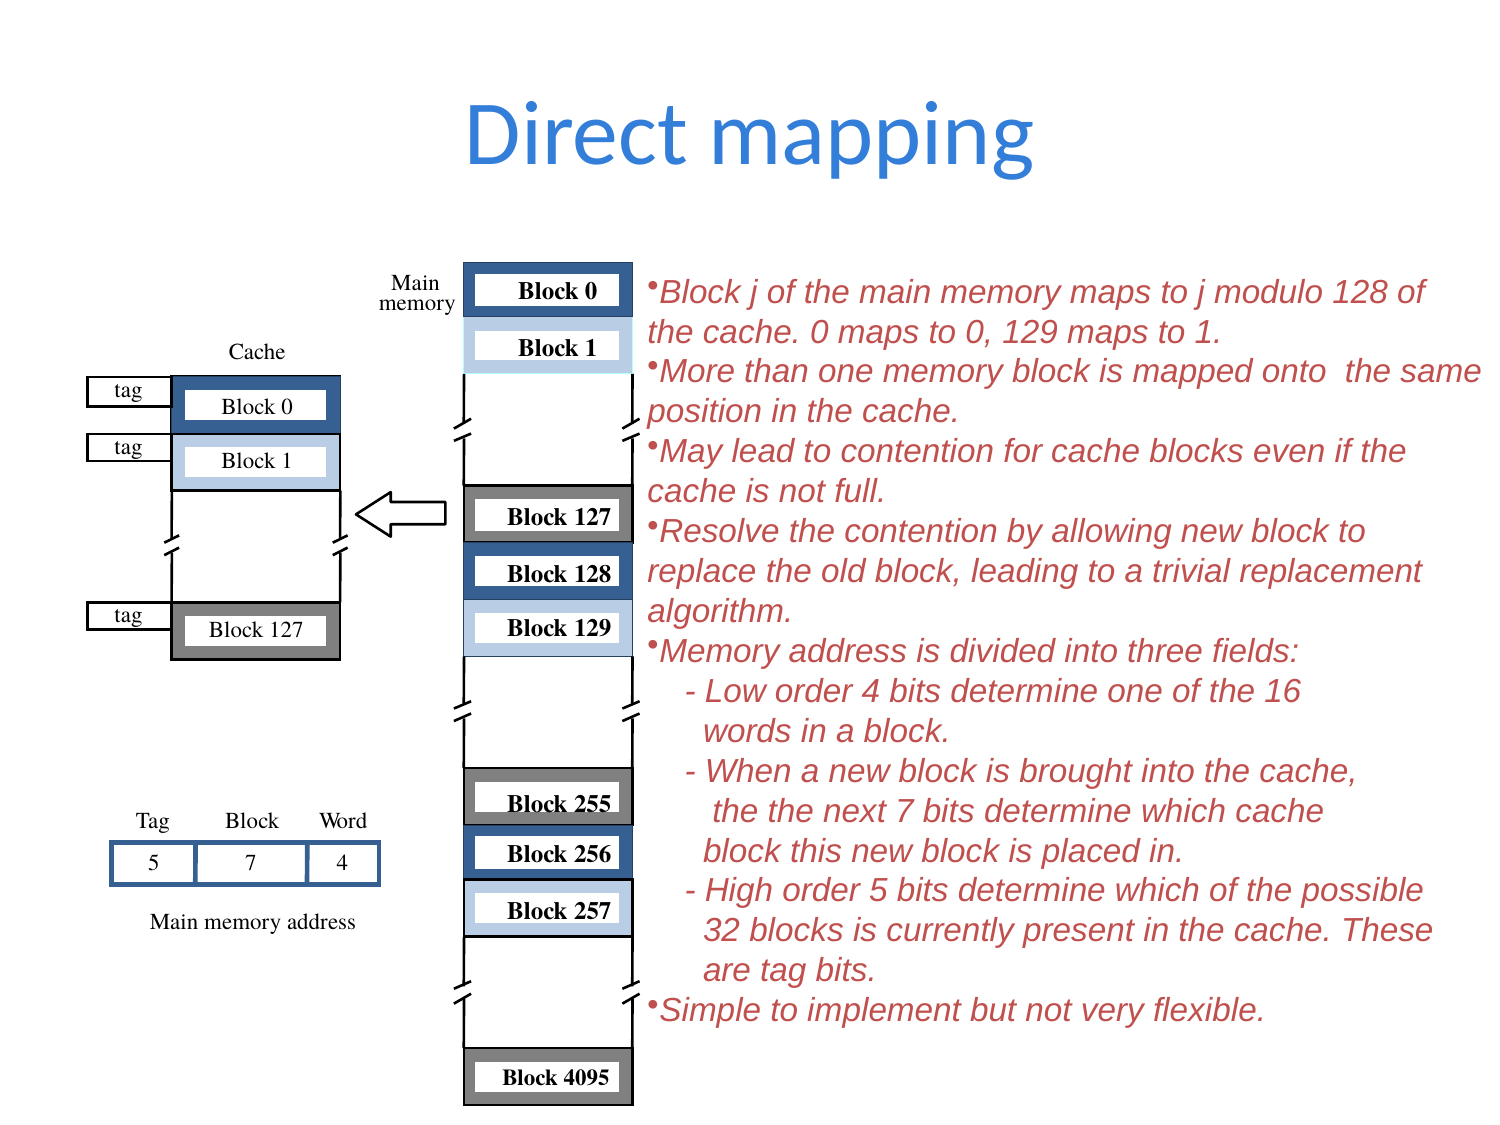

# Direct mapping

Main
memory
Block 0

Block 1

Cache

tag

Block 0

tag

Block 1

Block 127

Block 128

tag

Block 129
Block 127

Block 255
T
ag
Block
W
ord

5
7
4
Main memory address

Block 256

Block 257

Block 4095

Block j of the main memory maps to j modulo 128 of
the cache. 0 maps to 0, 129 maps to 1.
More than one memory block is mapped onto  the same
position in the cache.
May lead to contention for cache blocks even if the
cache is not full.
Resolve the contention by allowing new block to
replace the old block, leading to a trivial replacement
algorithm.
Memory address is divided into three fields:
    - Low order 4 bits determine one of the 16
      words in a block.
    - When a new block is brought into the cache,
       the the next 7 bits determine which cache
      block this new block is placed in.
    - High order 5 bits determine which of the possible
      32 blocks is currently present in the cache. These
      are tag bits.
Simple to implement but not very flexible.